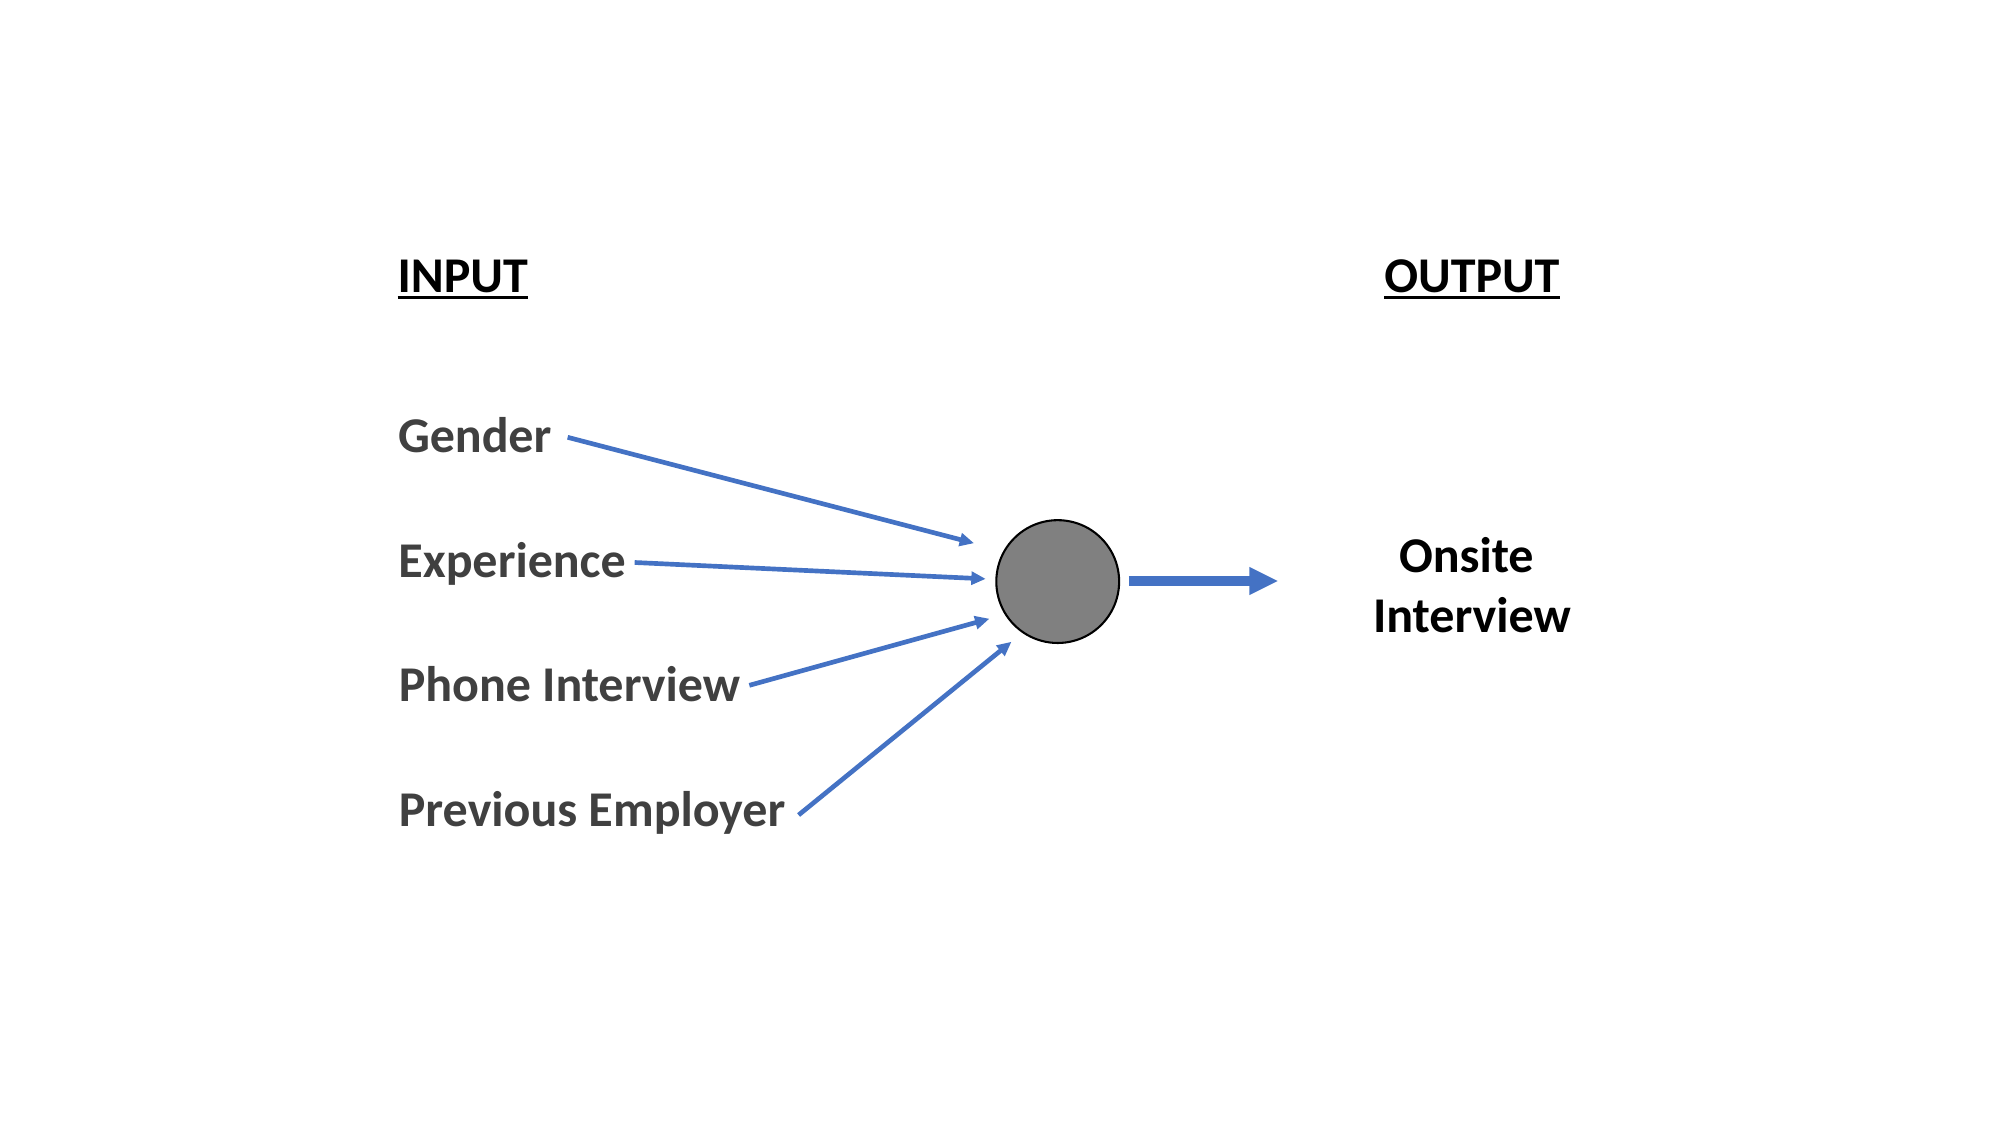

INPUT
OUTPUT
Gender
Onsite
Interview
Experience

Phone Interview
Previous Employer